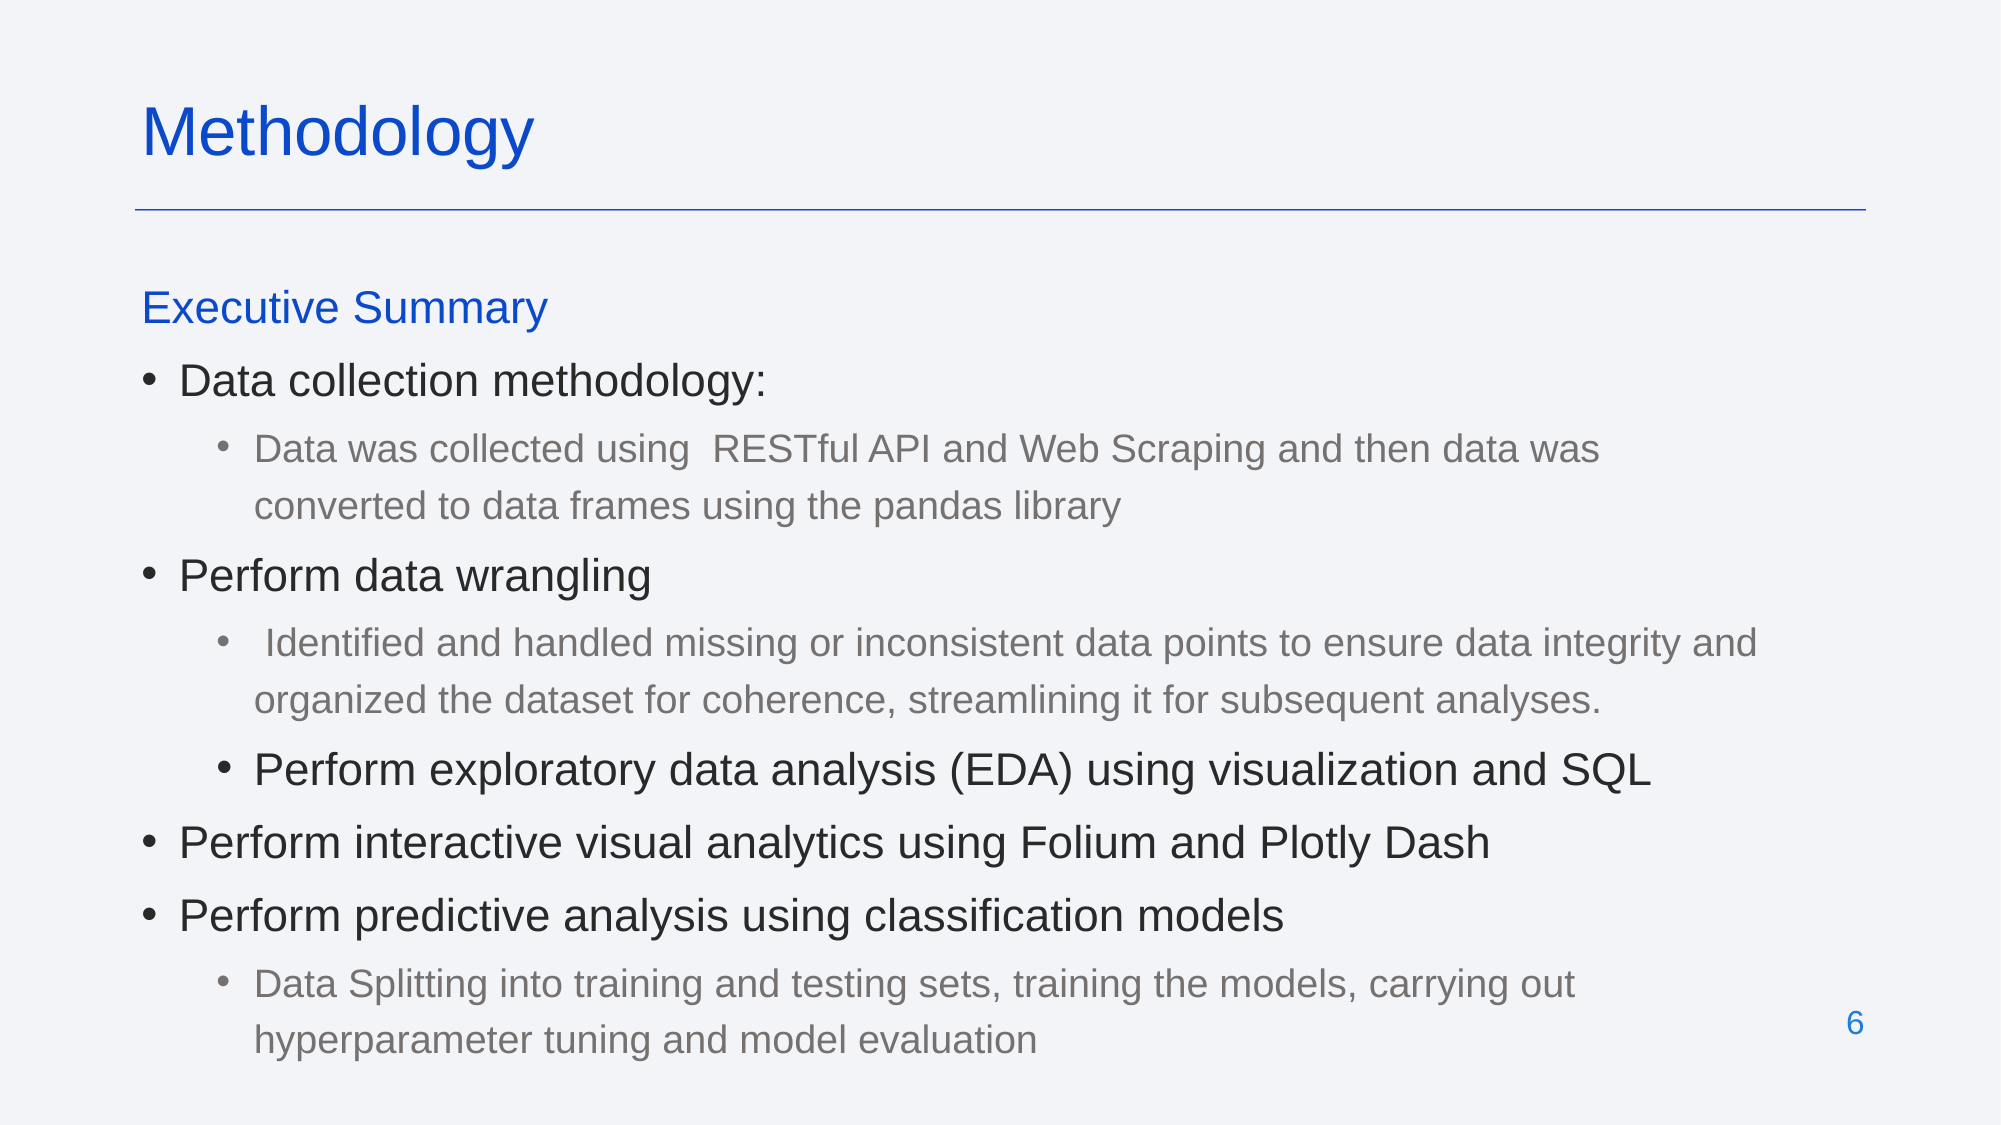

Methodology
Executive Summary
Data collection methodology:
Data was collected using  RESTful API and Web Scraping and then data was converted to data frames using the pandas library
Perform data wrangling
 Identified and handled missing or inconsistent data points to ensure data integrity and organized the dataset for coherence, streamlining it for subsequent analyses.
Perform exploratory data analysis (EDA) using visualization and SQL
Perform interactive visual analytics using Folium and Plotly Dash
Perform predictive analysis using classification models
Data Splitting into training and testing sets, training the models, carrying out hyperparameter tuning and model evaluation

6